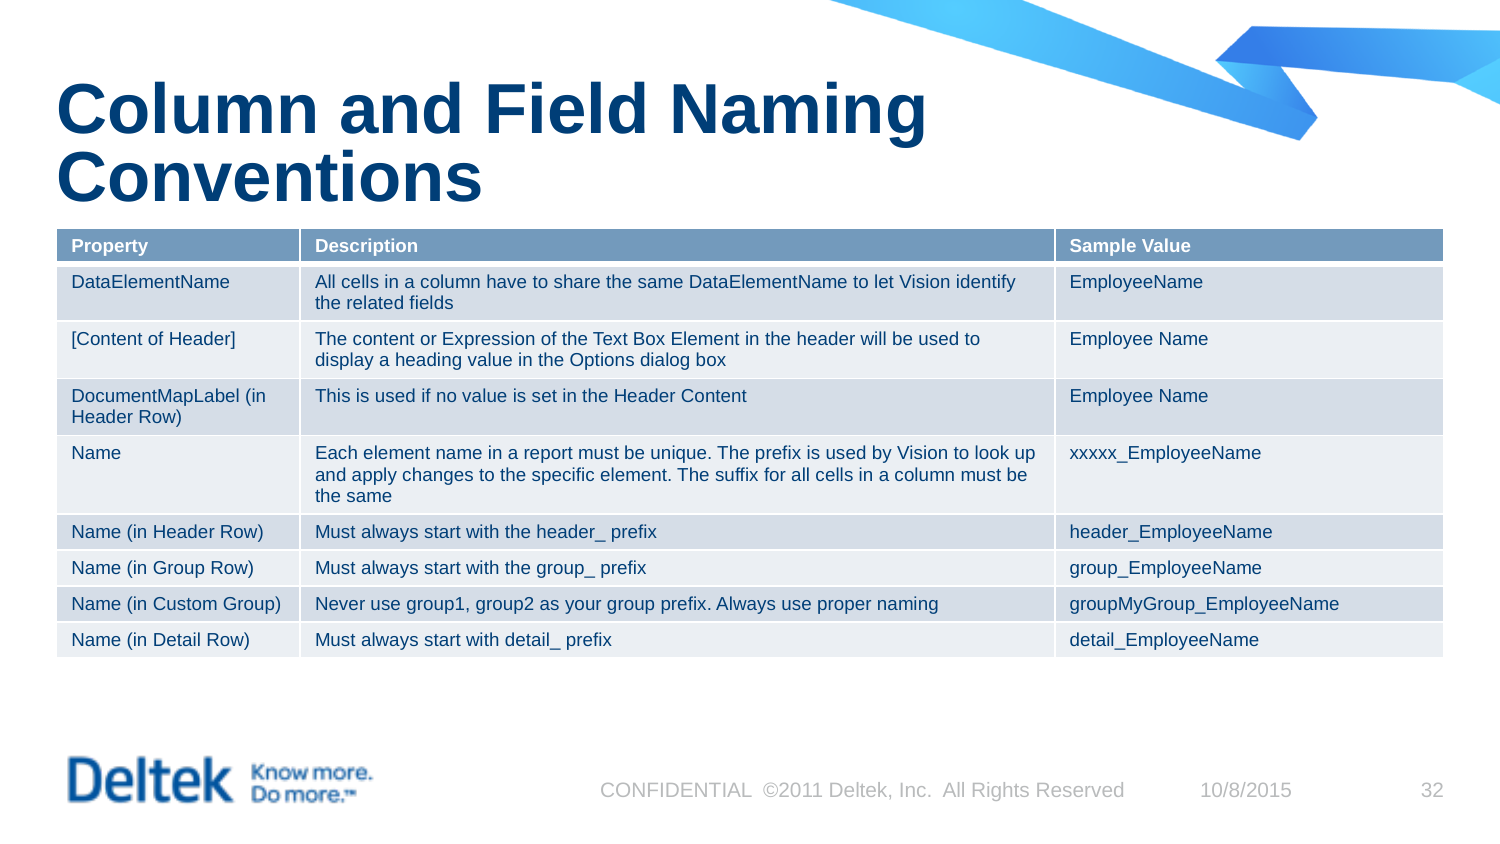

# Column and Field Naming Conventions

| Property | Description | Sample Value |
| --- | --- | --- |
| DataElementName | All cells in a column have to share the same DataElementName to let Vision identify the related fields | EmployeeName |
| [Content of Header] | The content or Expression of the Text Box Element in the header will be used to display a heading value in the Options dialog box | Employee Name |
| DocumentMapLabel (in Header Row) | This is used if no value is set in the Header Content | Employee Name |
| Name | Each element name in a report must be unique. The prefix is used by Vision to look up and apply changes to the specific element. The suffix for all cells in a column must be the same | xxxxx\_EmployeeName |
| Name (in Header Row) | Must always start with the header\_ prefix | header\_EmployeeName |
| Name (in Group Row) | Must always start with the group\_ prefix | group\_EmployeeName |
| Name (in Custom Group) | Never use group1, group2 as your group prefix. Always use proper naming | groupMyGroup\_EmployeeName |
| Name (in Detail Row) | Must always start with detail\_ prefix | detail\_EmployeeName |
CONFIDENTIAL  ©2011 Deltek, Inc.  All Rights Reserved
10/8/2015
32